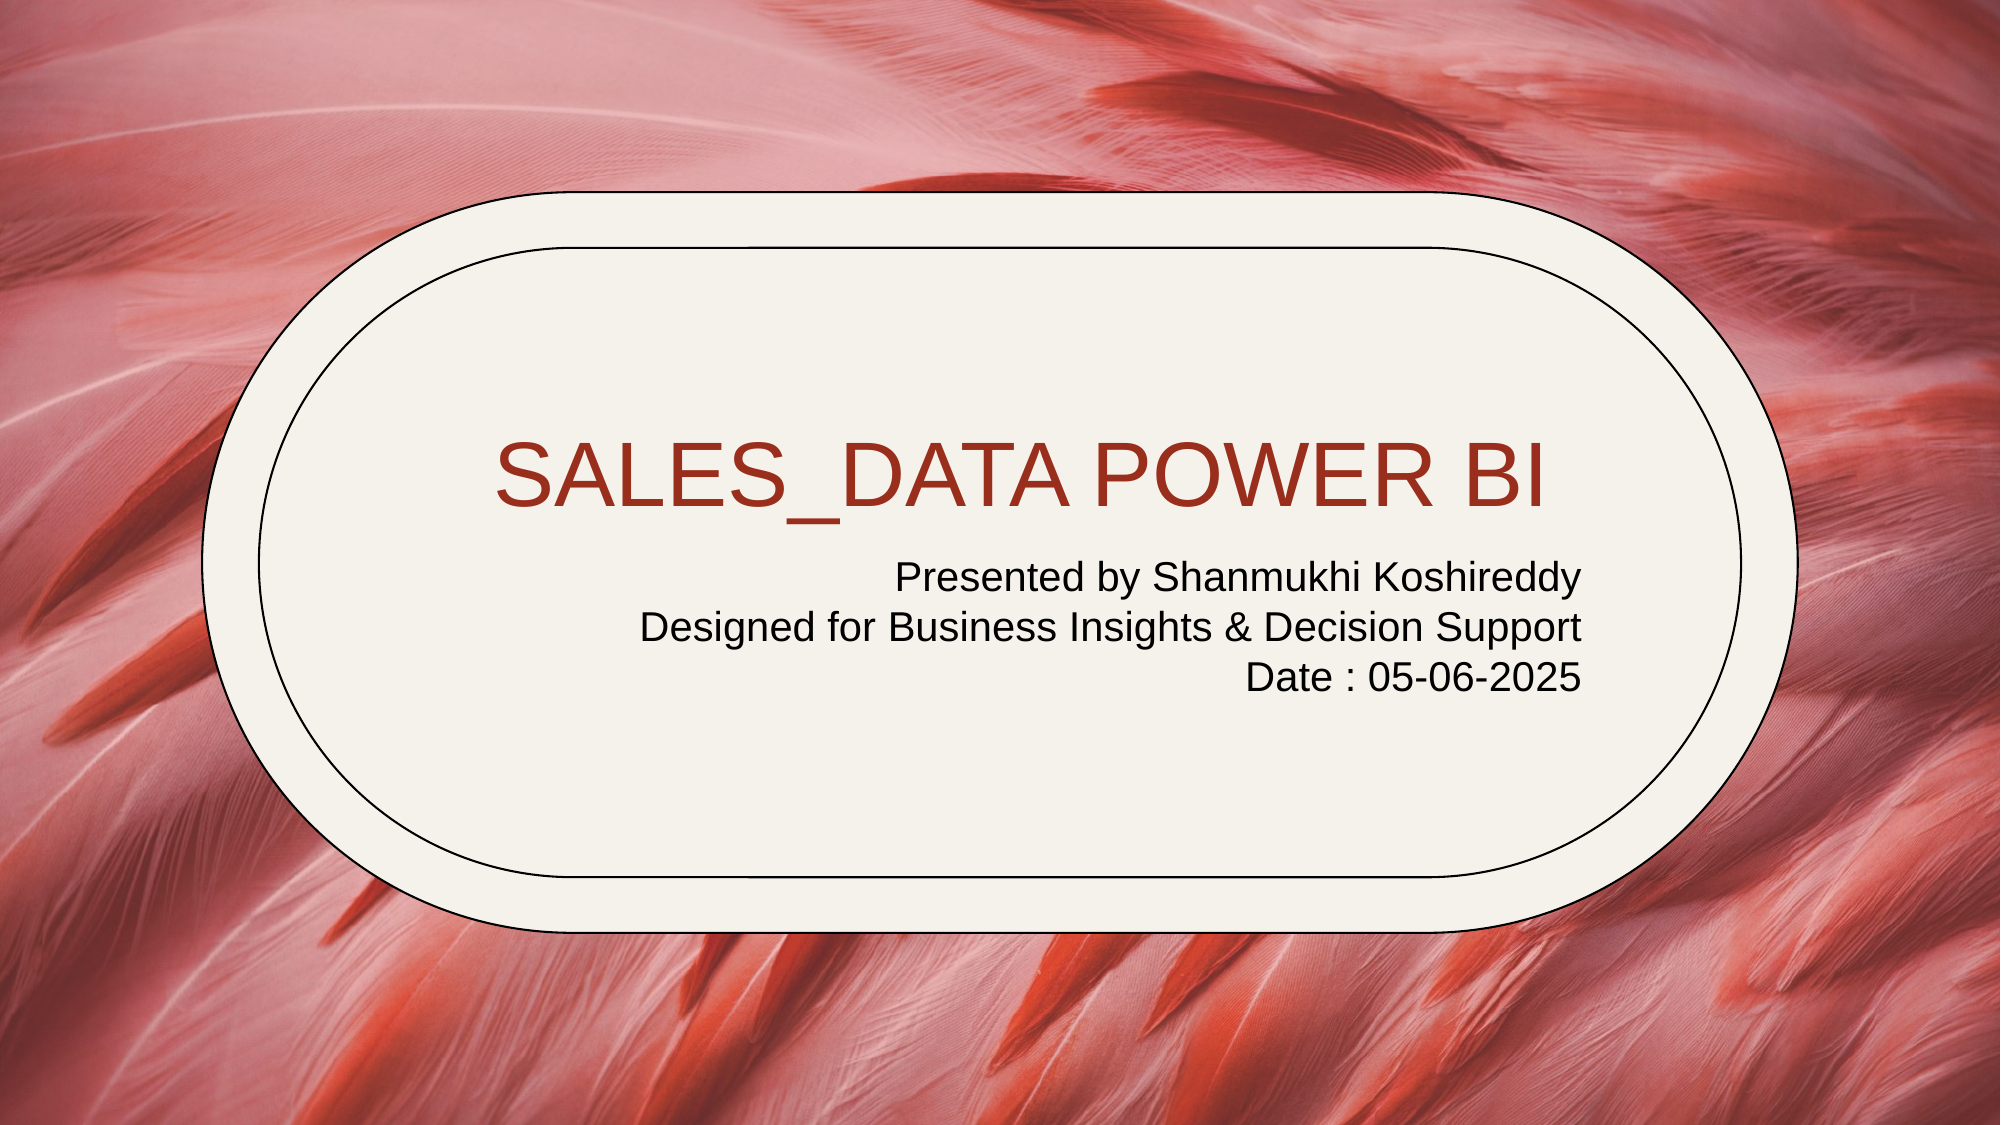

# SALES_DATA POWER BI
Presented by Shanmukhi Koshireddy
Designed for Business Insights & Decision Support
Date : 05-06-2025